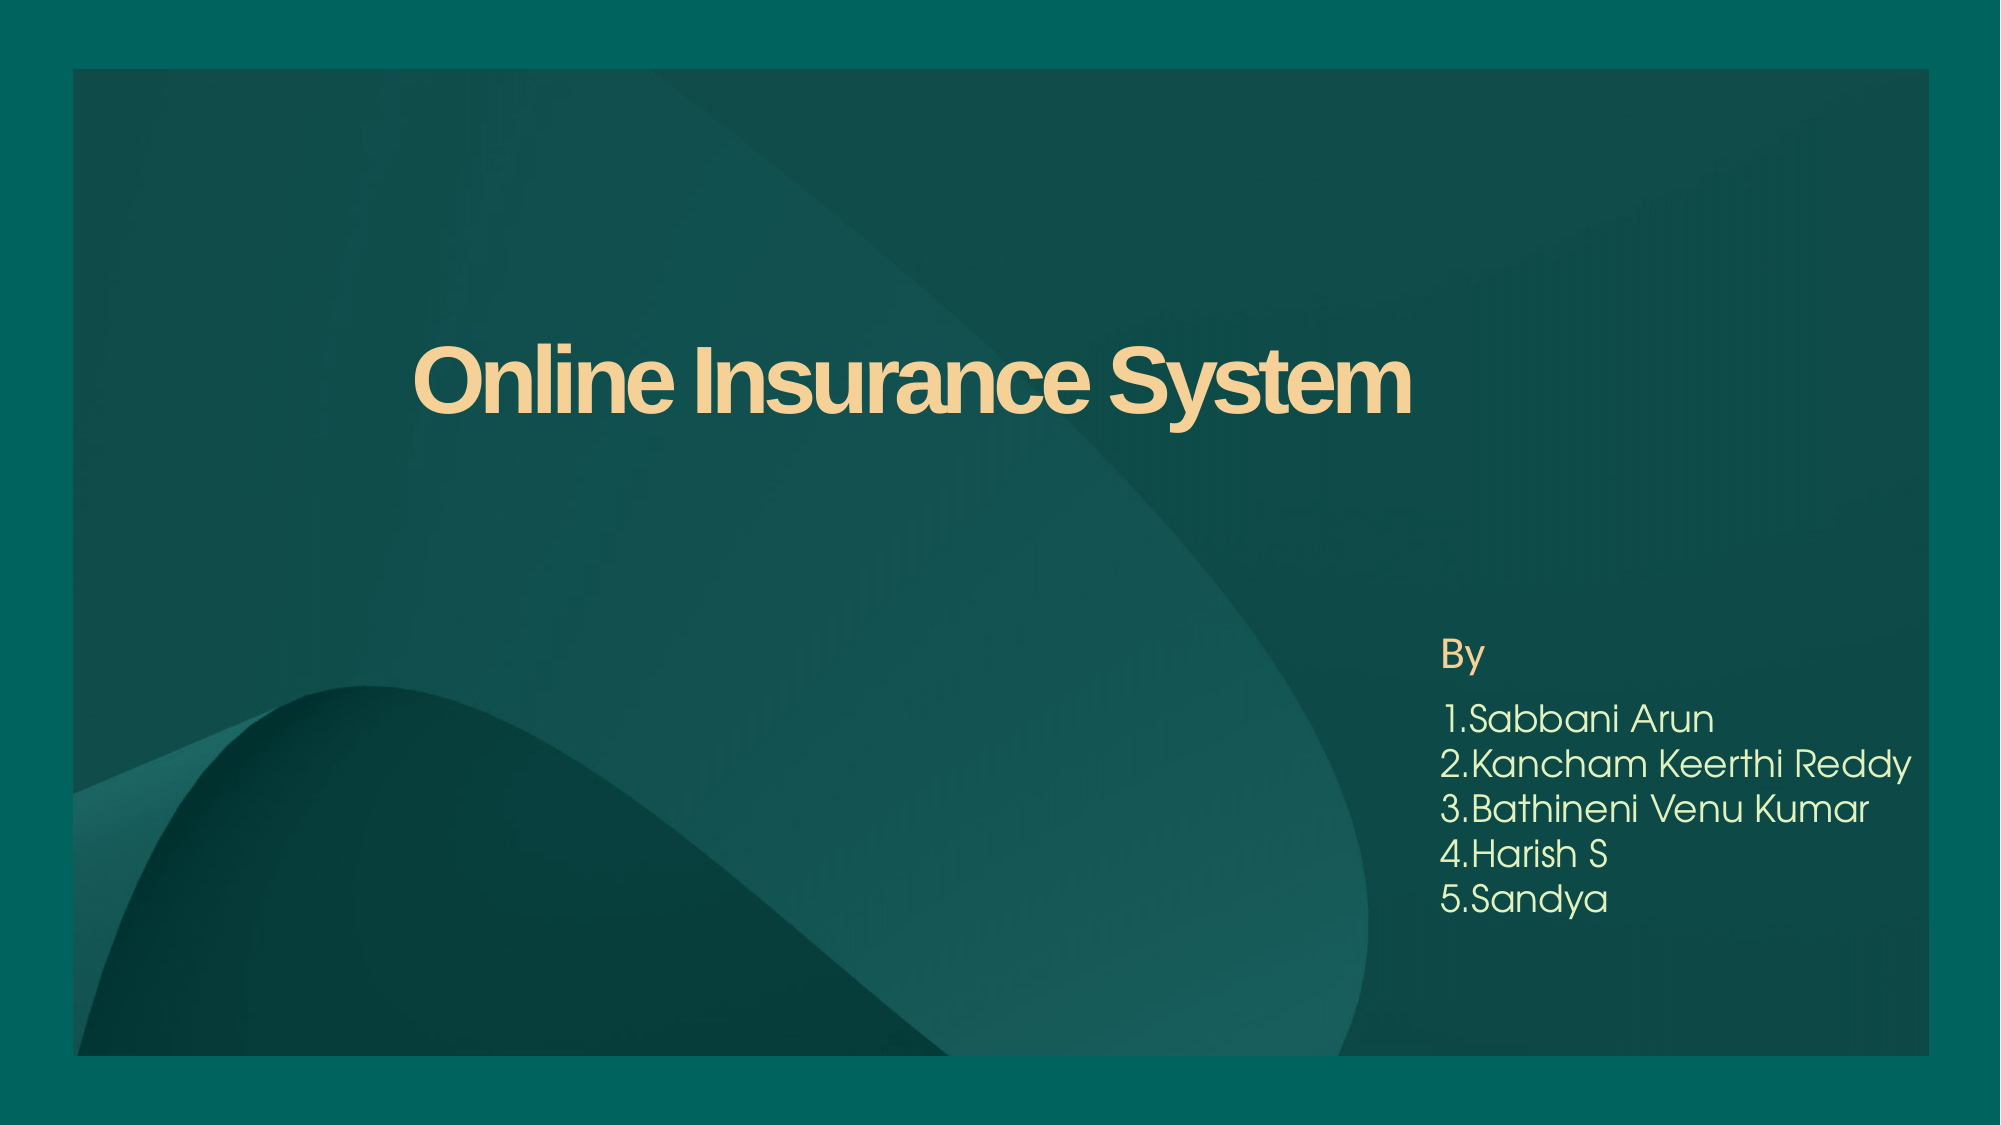

Online Insurance System
#

By
1.Sabbani Arun
2.Kancham Keerthi Reddy
3.Bathineni Venu Kumar
4.Harish S
5.Sandya